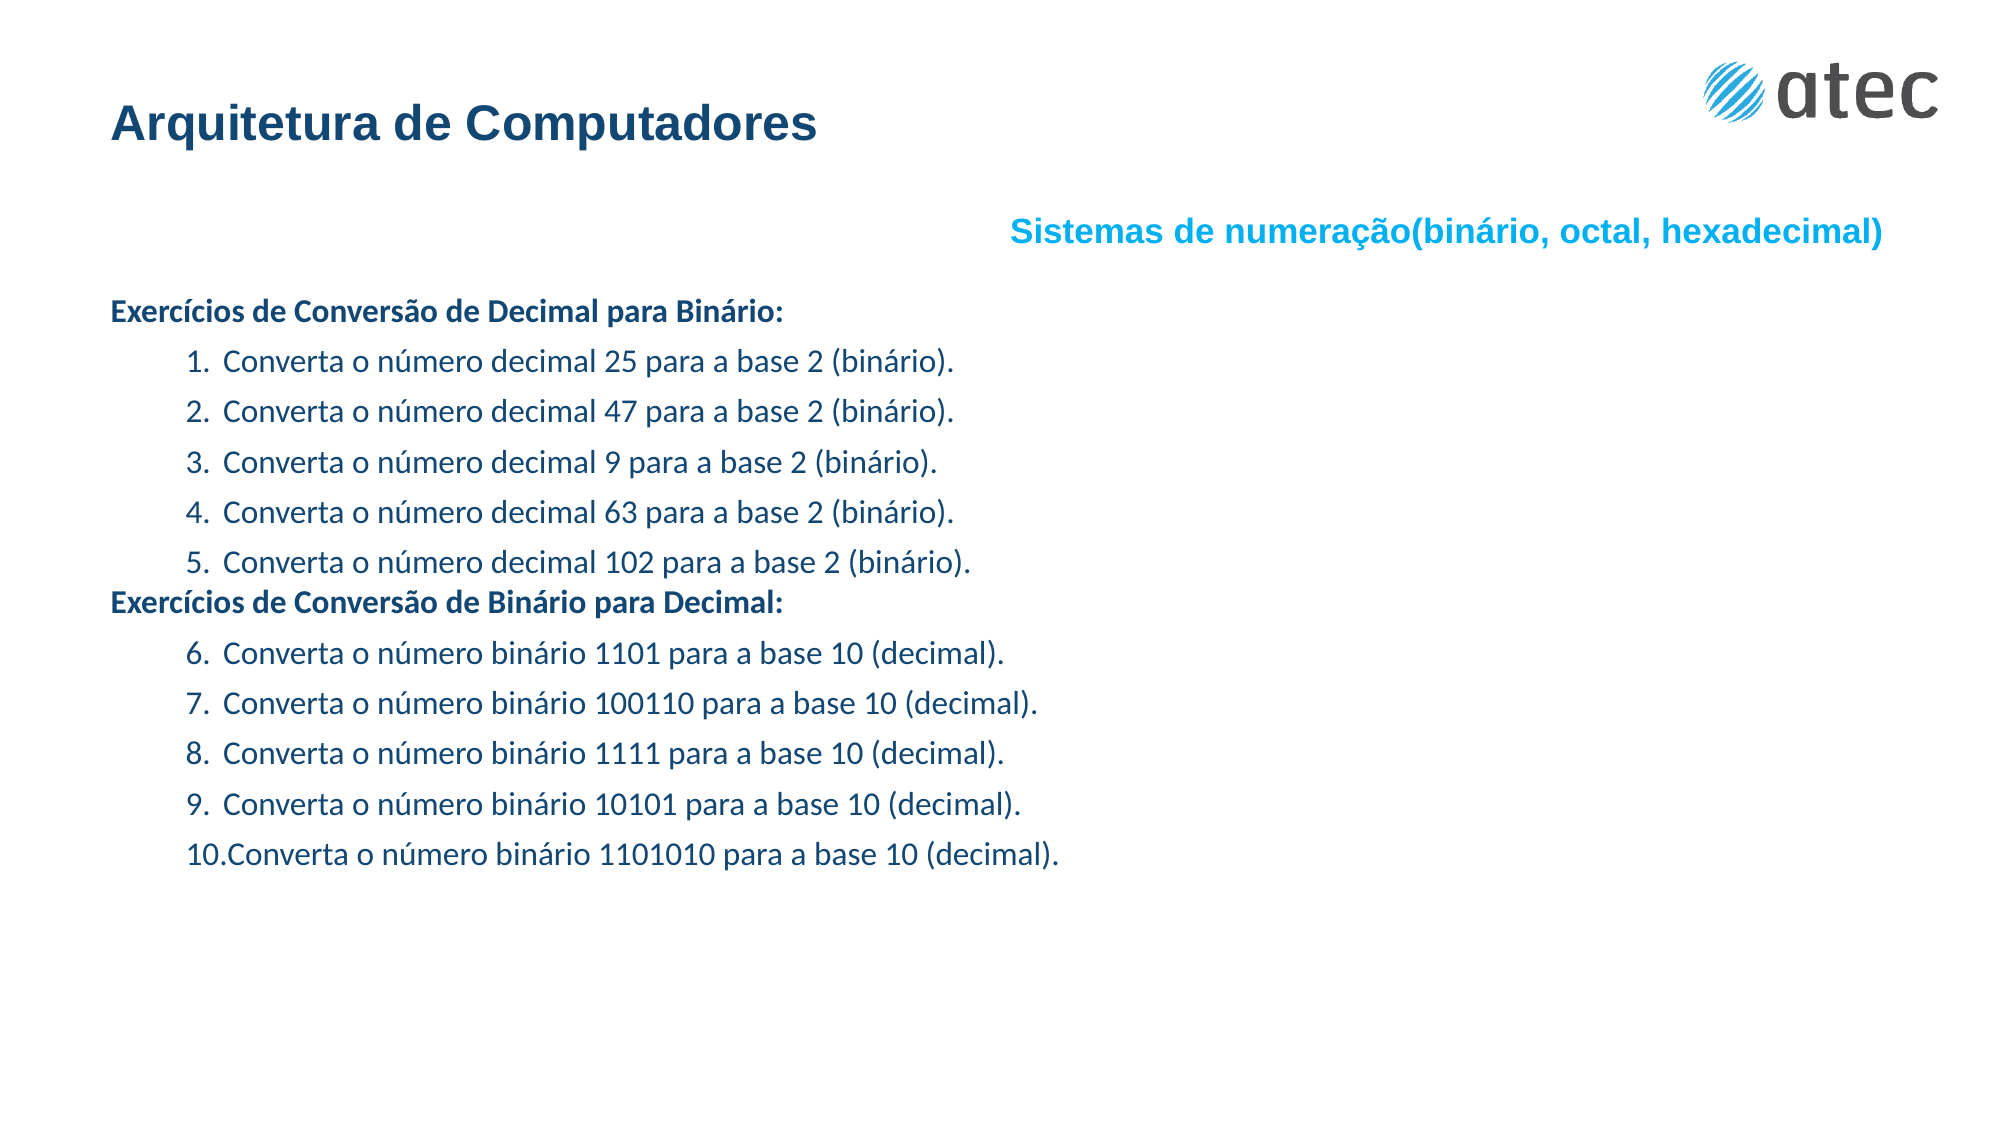

# Arquitetura de Computadores
Sistemas de numeração(binário, octal, hexadecimal)
Exercícios de Conversão de Decimal para Binário:
Converta o número decimal 25 para a base 2 (binário).
Converta o número decimal 47 para a base 2 (binário).
Converta o número decimal 9 para a base 2 (binário).
Converta o número decimal 63 para a base 2 (binário).
Converta o número decimal 102 para a base 2 (binário).
Exercícios de Conversão de Binário para Decimal:
Converta o número binário 1101 para a base 10 (decimal).
Converta o número binário 100110 para a base 10 (decimal).
Converta o número binário 1111 para a base 10 (decimal).
Converta o número binário 10101 para a base 10 (decimal).
Converta o número binário 1101010 para a base 10 (decimal).